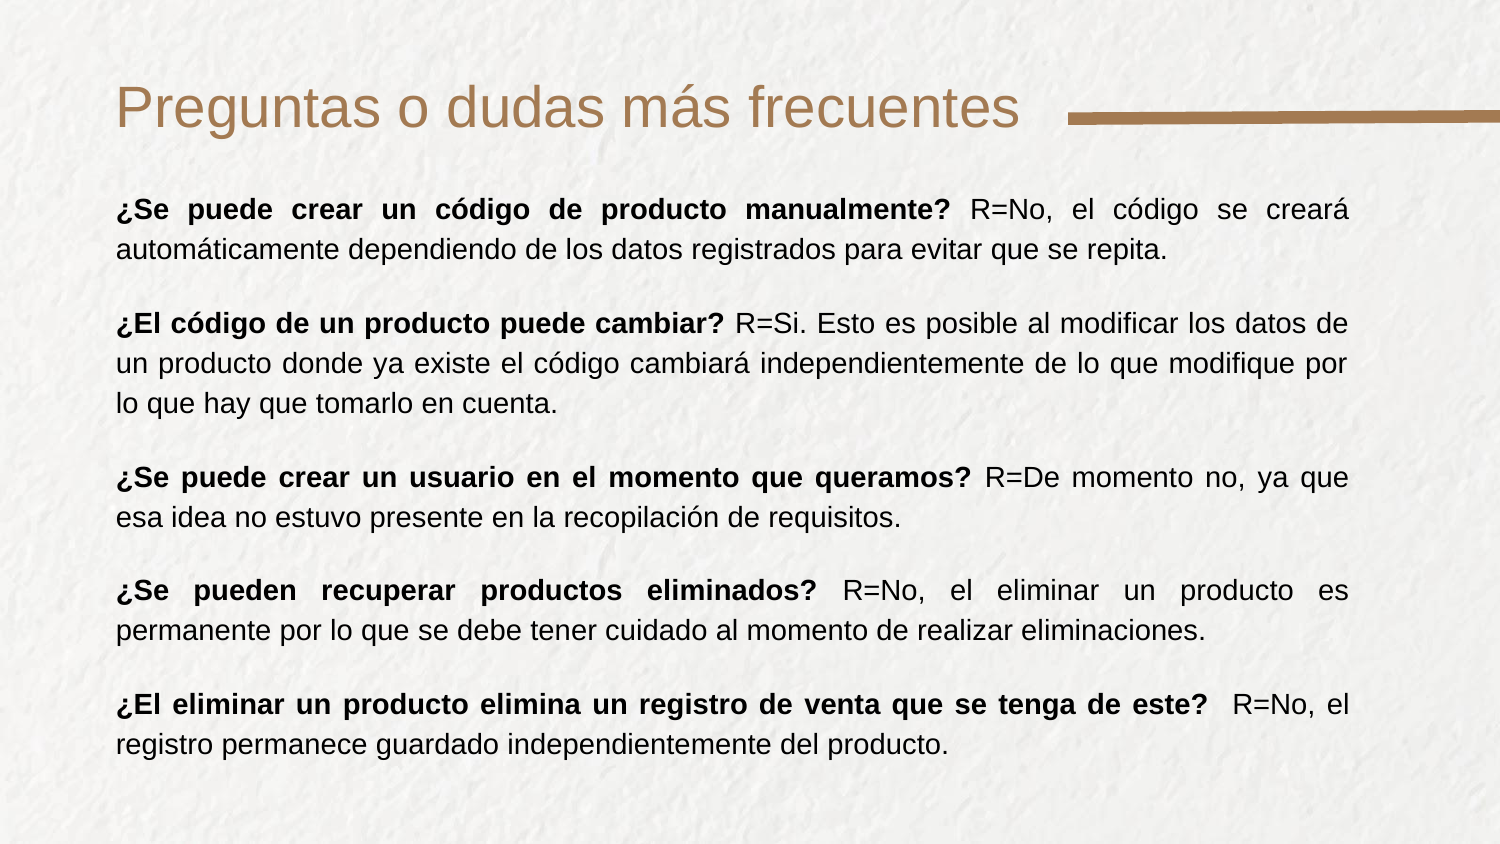

# Preguntas o dudas más frecuentes
¿Se puede crear un código de producto manualmente? R=No, el código se creará automáticamente dependiendo de los datos registrados para evitar que se repita.
¿El código de un producto puede cambiar? R=Si. Esto es posible al modificar los datos de un producto donde ya existe el código cambiará independientemente de lo que modifique por lo que hay que tomarlo en cuenta.
¿Se puede crear un usuario en el momento que queramos? R=De momento no, ya que esa idea no estuvo presente en la recopilación de requisitos.
¿Se pueden recuperar productos eliminados? R=No, el eliminar un producto es permanente por lo que se debe tener cuidado al momento de realizar eliminaciones.
¿El eliminar un producto elimina un registro de venta que se tenga de este?  R=No, el registro permanece guardado independientemente del producto.